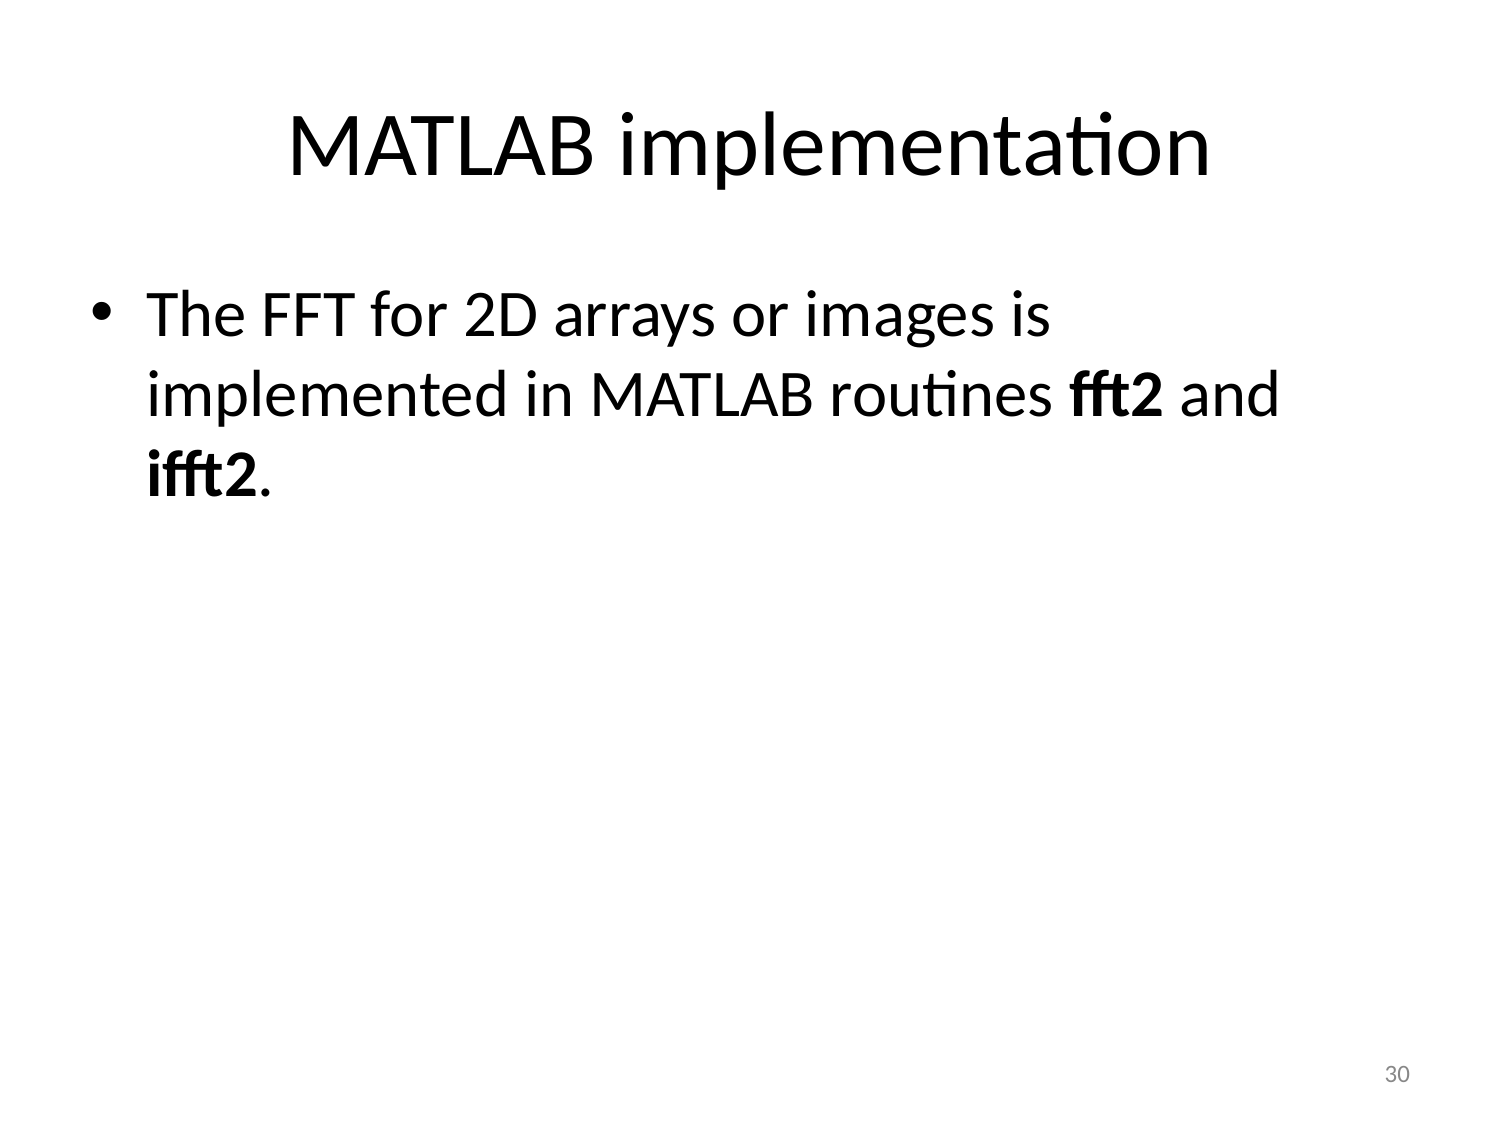

# MATLAB implementation
The FFT for 2D arrays or images is implemented in MATLAB routines fft2 and ifft2.
30